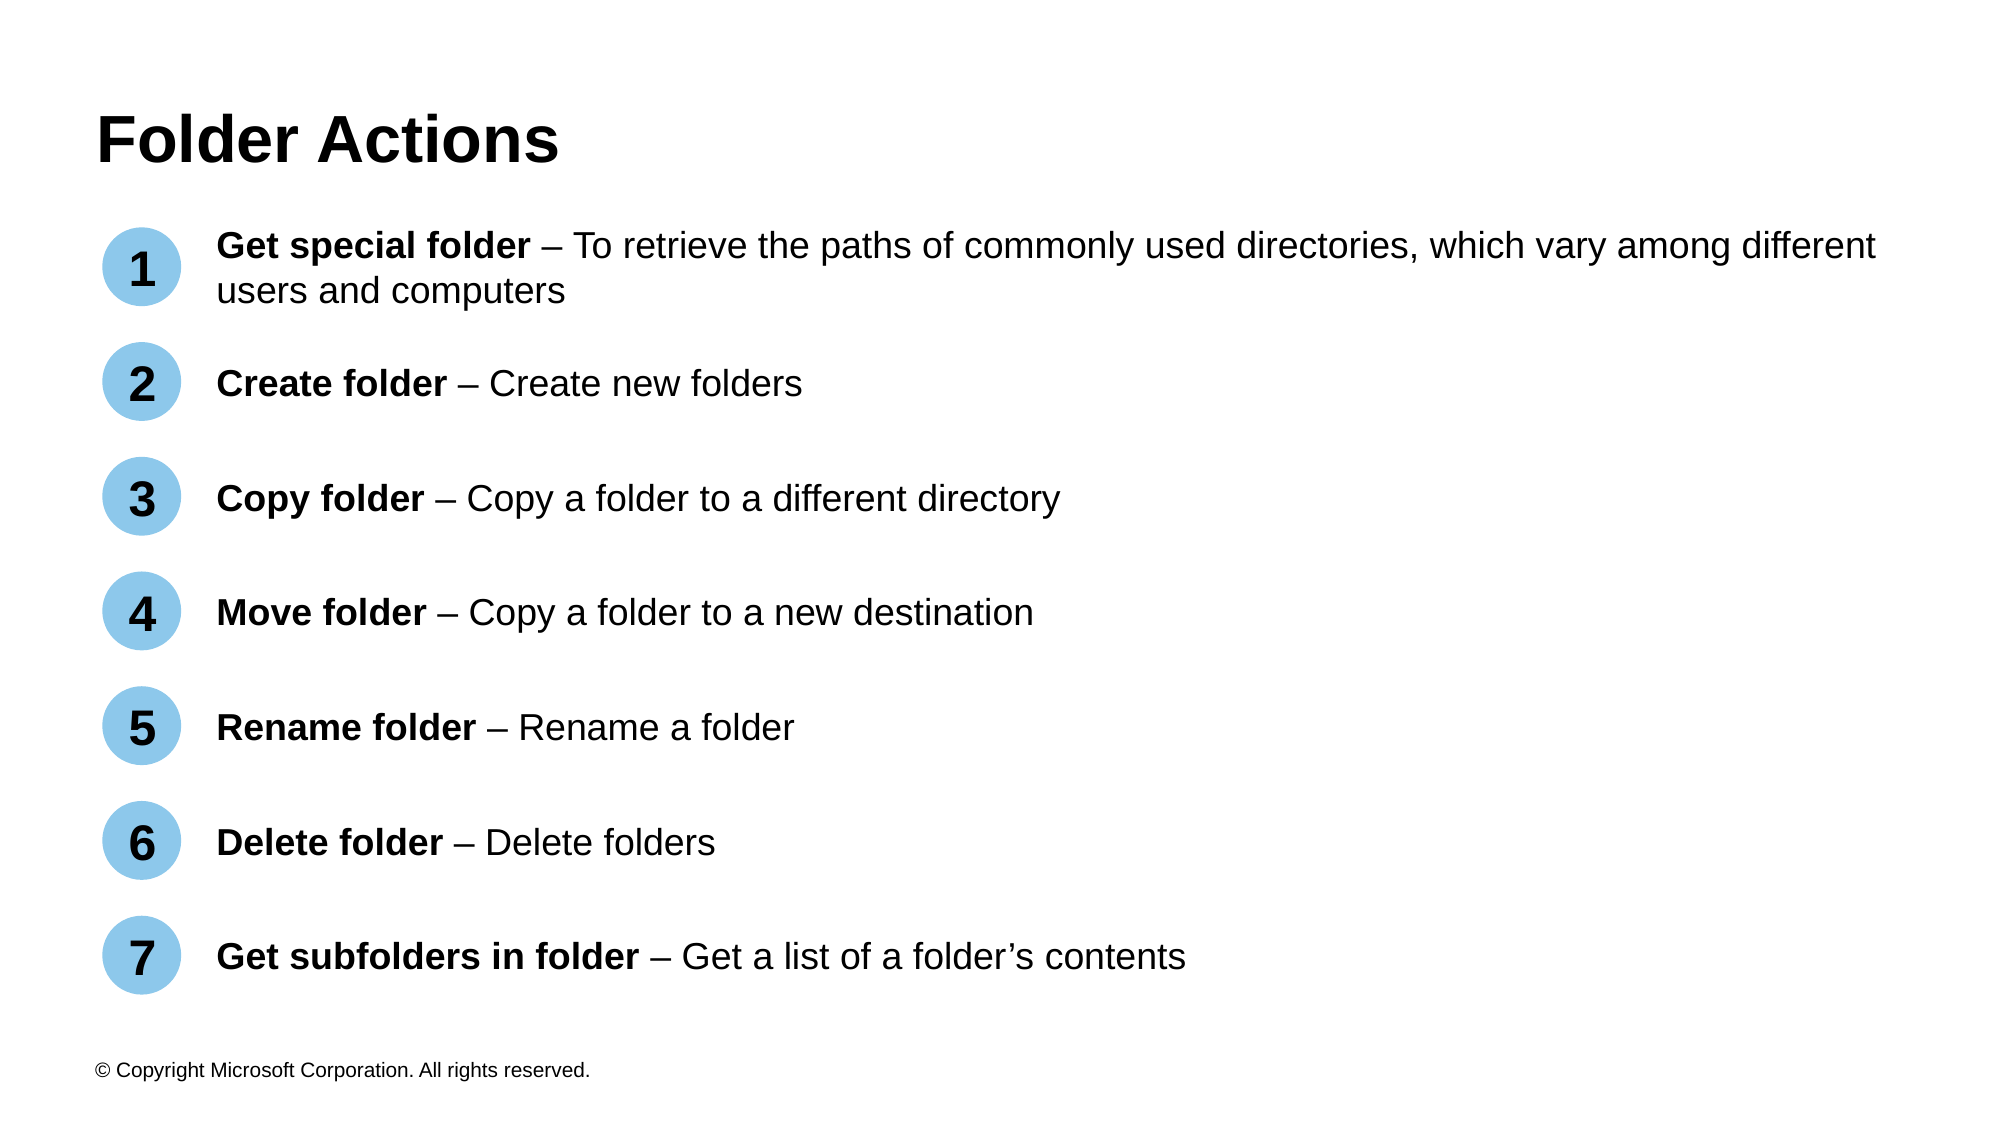

# Folder Actions
Get special folder – To retrieve the paths of commonly used directories, which vary among different users and computers
1
2
Create folder – Create new folders
3
Copy folder – Copy a folder to a different directory
4
Move folder – Copy a folder to a new destination
5
Rename folder – Rename a folder
6
Delete folder – Delete folders
7
Get subfolders in folder – Get a list of a folder’s contents